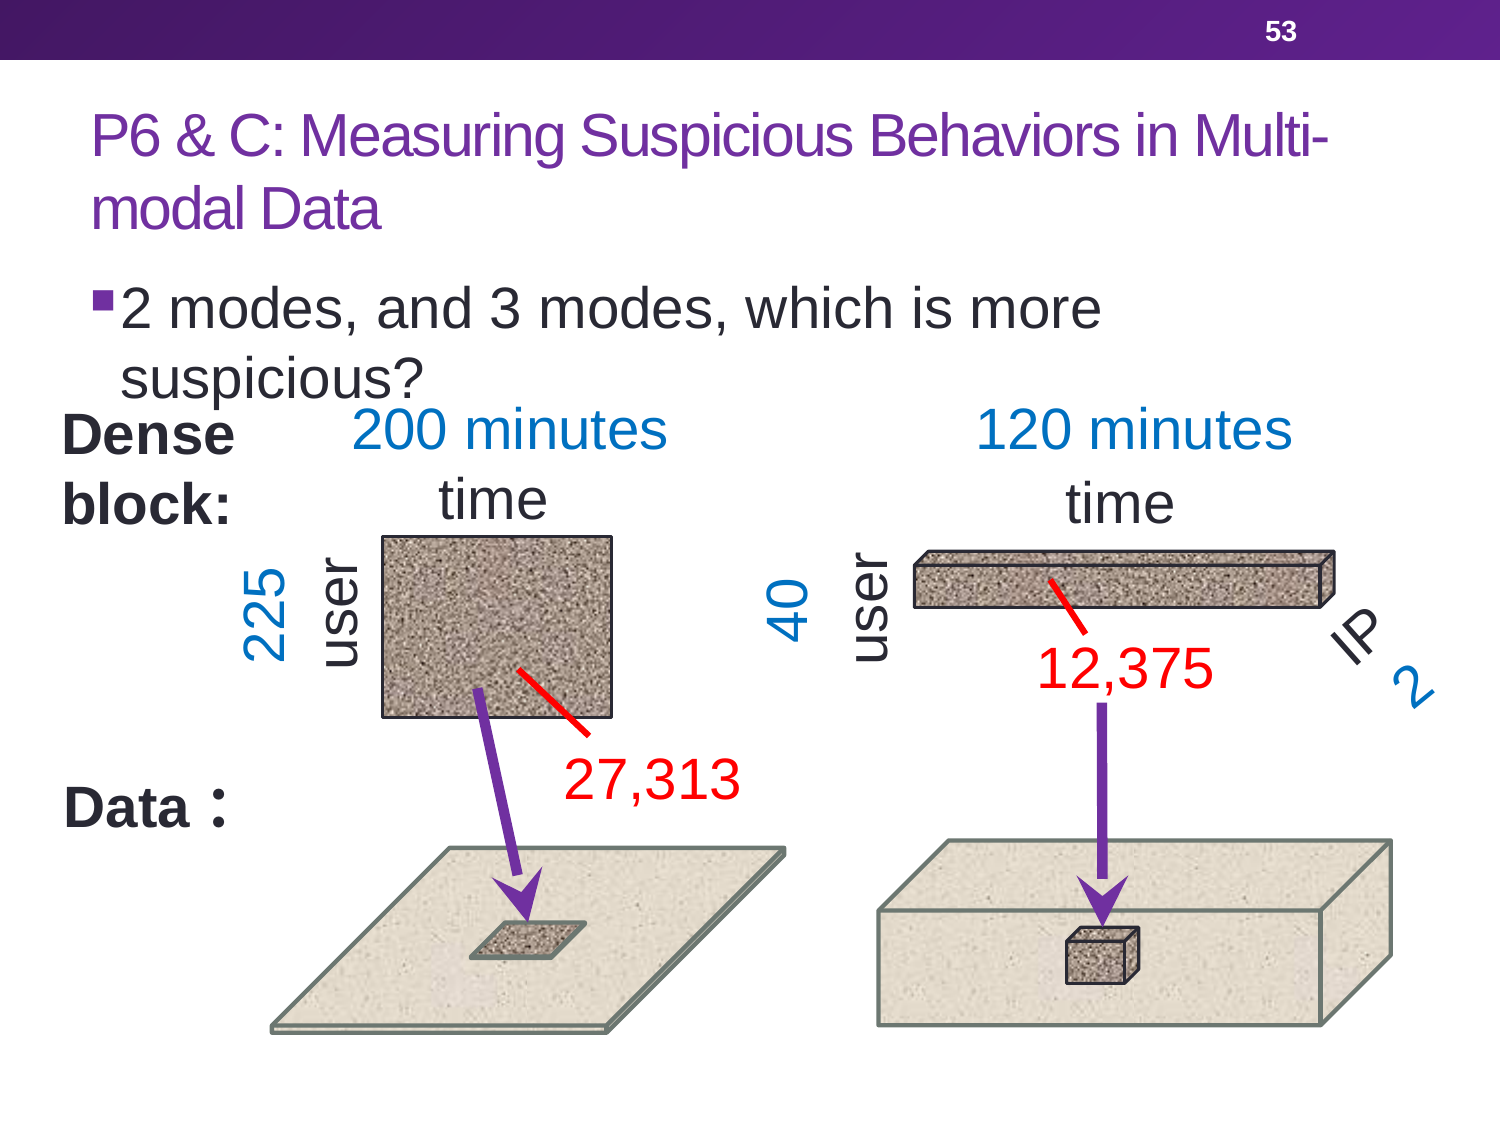

53
# P6 & C: Measuring Suspicious Behaviors in Multi-modal Data
2 modes, and 3 modes, which is more suspicious?
200 minutes
120 minutes
Dense
block:
time
time

user
40
user
225
IP
12,375
2
27,313
Data：